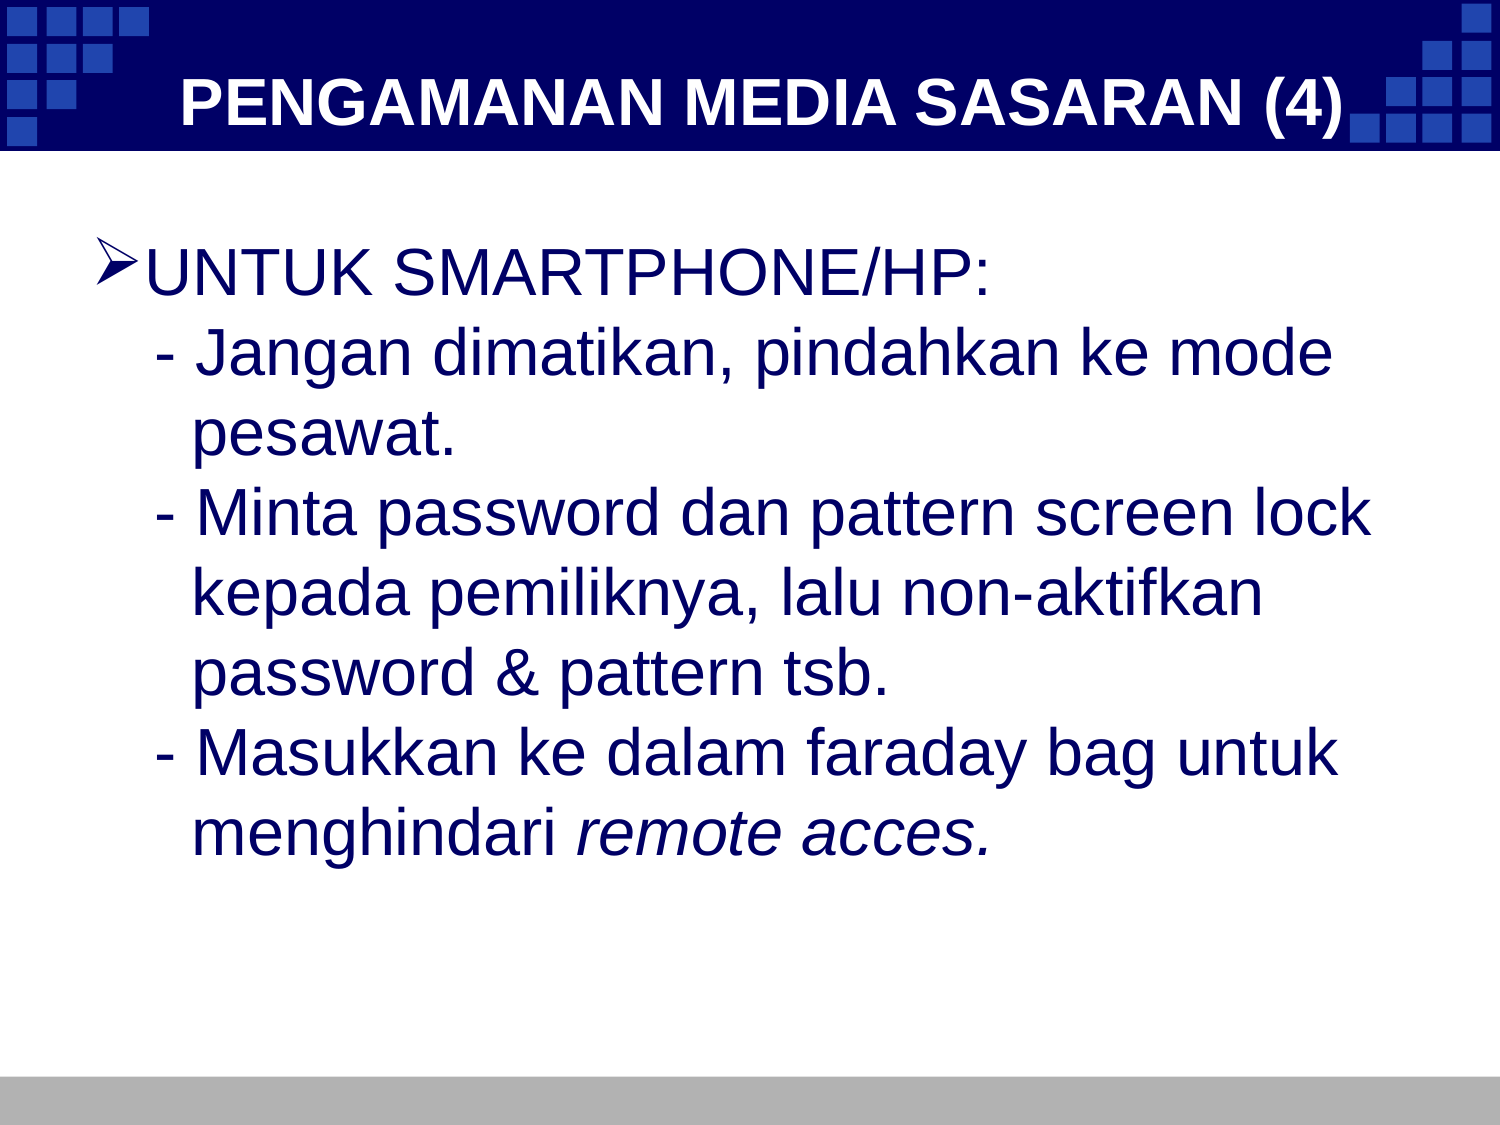

# PENGAMANAN MEDIA SASARAN (4)
UNTUK SMARTPHONE/HP:
 - Jangan dimatikan, pindahkan ke mode
   pesawat.
 - Minta password dan pattern screen lock
   kepada pemiliknya, lalu non-aktifkan
   password & pattern tsb.
 - Masukkan ke dalam faraday bag untuk
   menghindari remote acces.